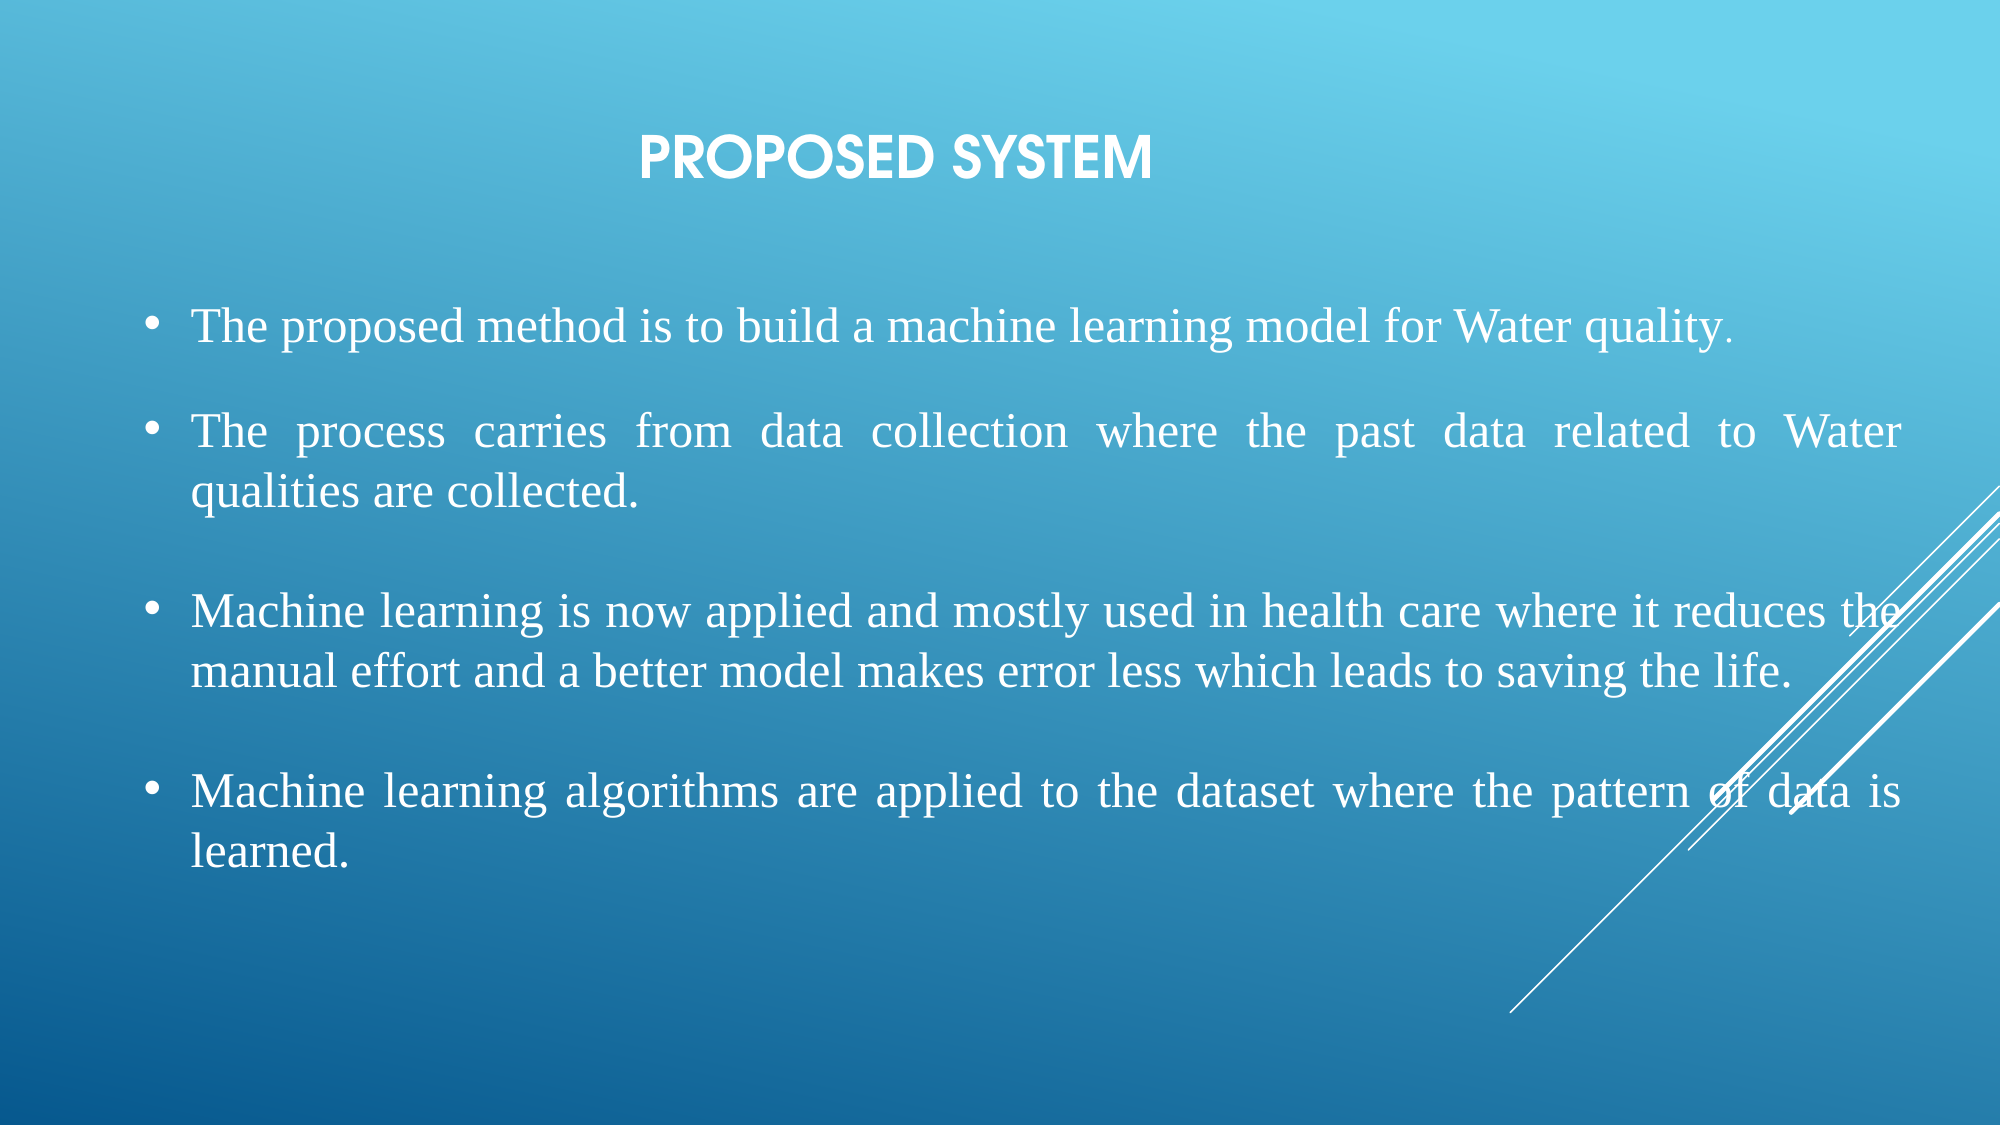

PROPOSED SYSTEM
The proposed method is to build a machine learning model for Water quality.

The process carries from data collection where the past data related to Water qualities are collected.

Machine learning is now applied and mostly used in health care where it reduces the manual effort and a better model makes error less which leads to saving the life.

Machine learning algorithms are applied to the dataset where the pattern of data is learned.